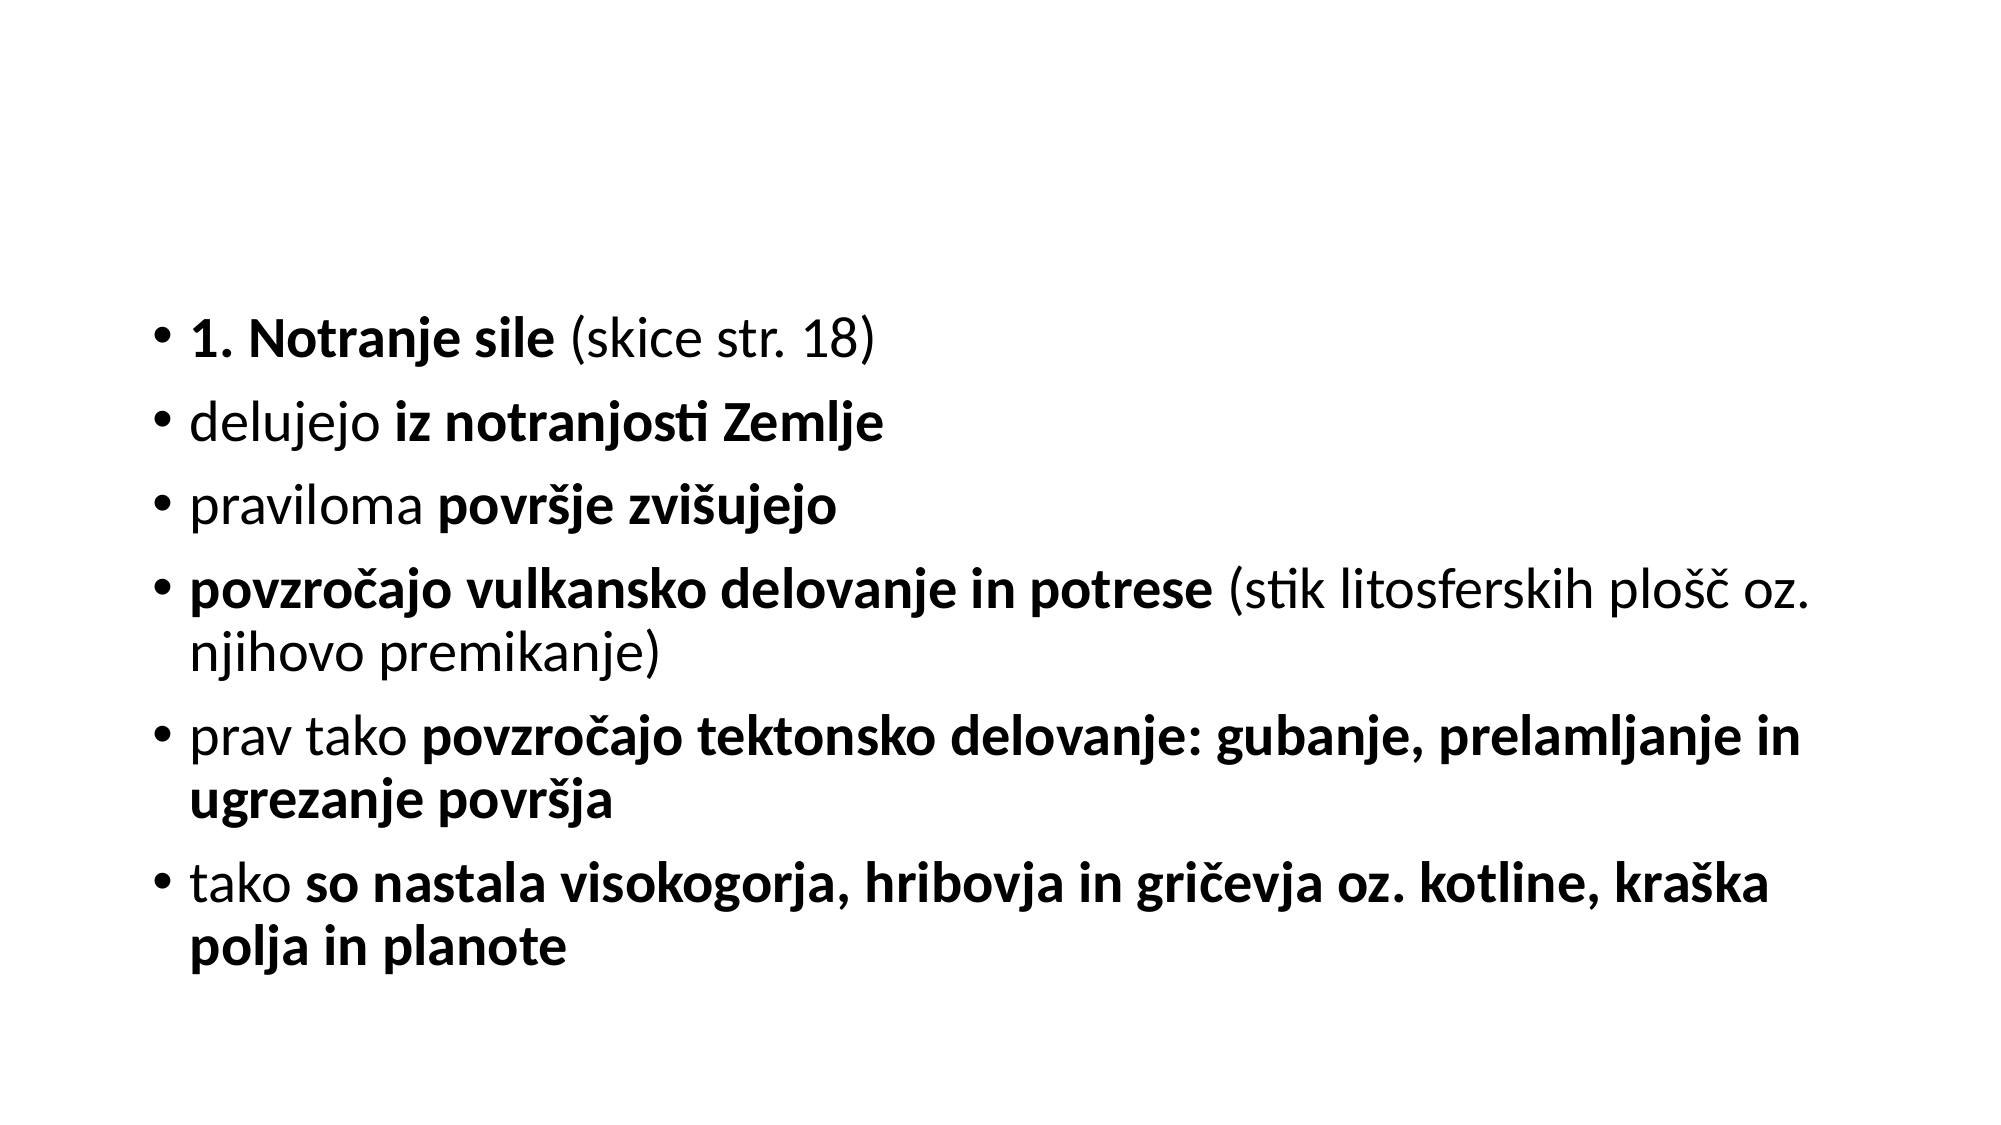

#
1. Notranje sile (skice str. 18)
delujejo iz notranjosti Zemlje
praviloma površje zvišujejo
povzročajo vulkansko delovanje in potrese (stik litosferskih plošč oz. njihovo premikanje)
prav tako povzročajo tektonsko delovanje: gubanje, prelamljanje in ugrezanje površja
tako so nastala visokogorja, hribovja in gričevja oz. kotline, kraška polja in planote